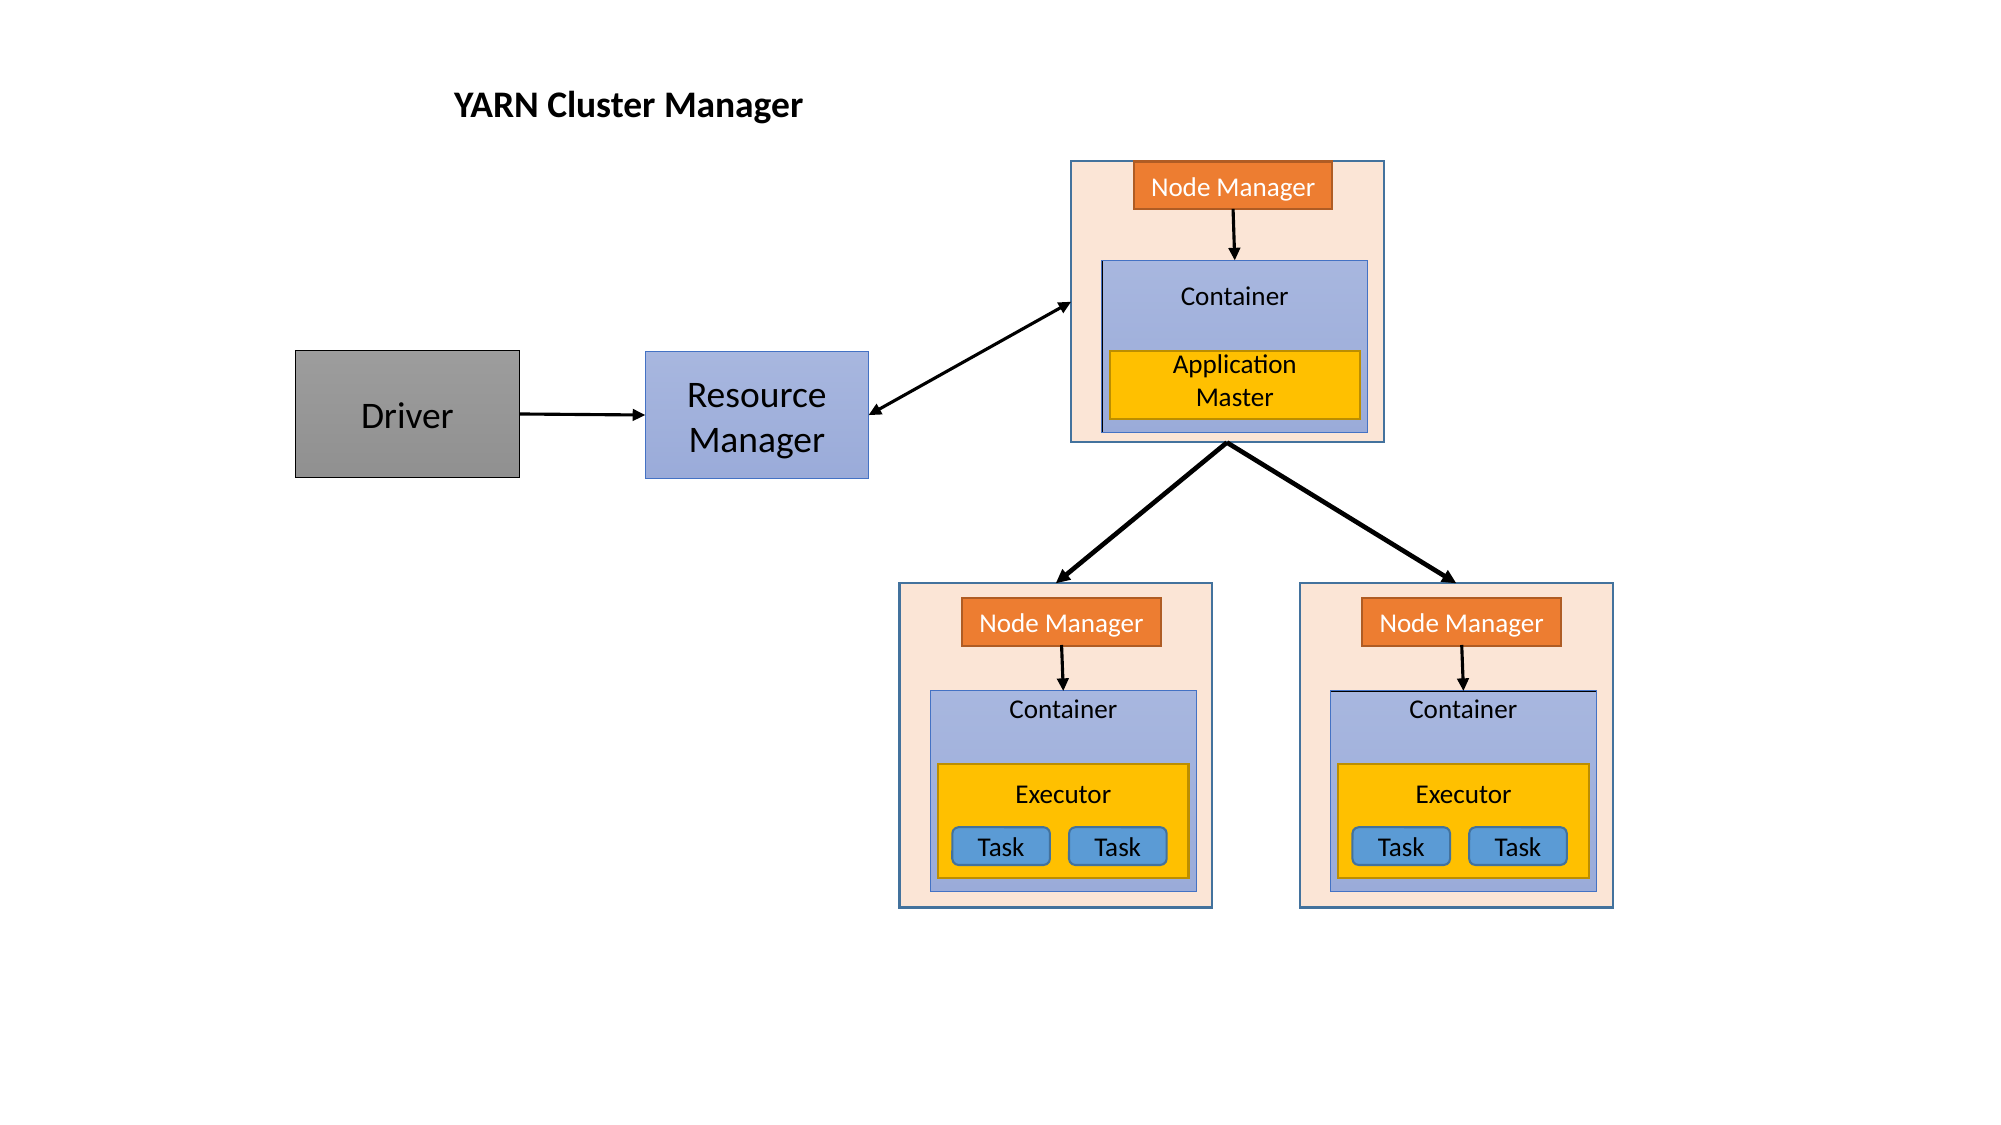

YARN Cluster Manager

Node Manager

Container

Driver
Resource
Manager

Application
Master

Node Manager
Node Manager
Container

Container

Executor

Executor

Task
Task
Task
Task